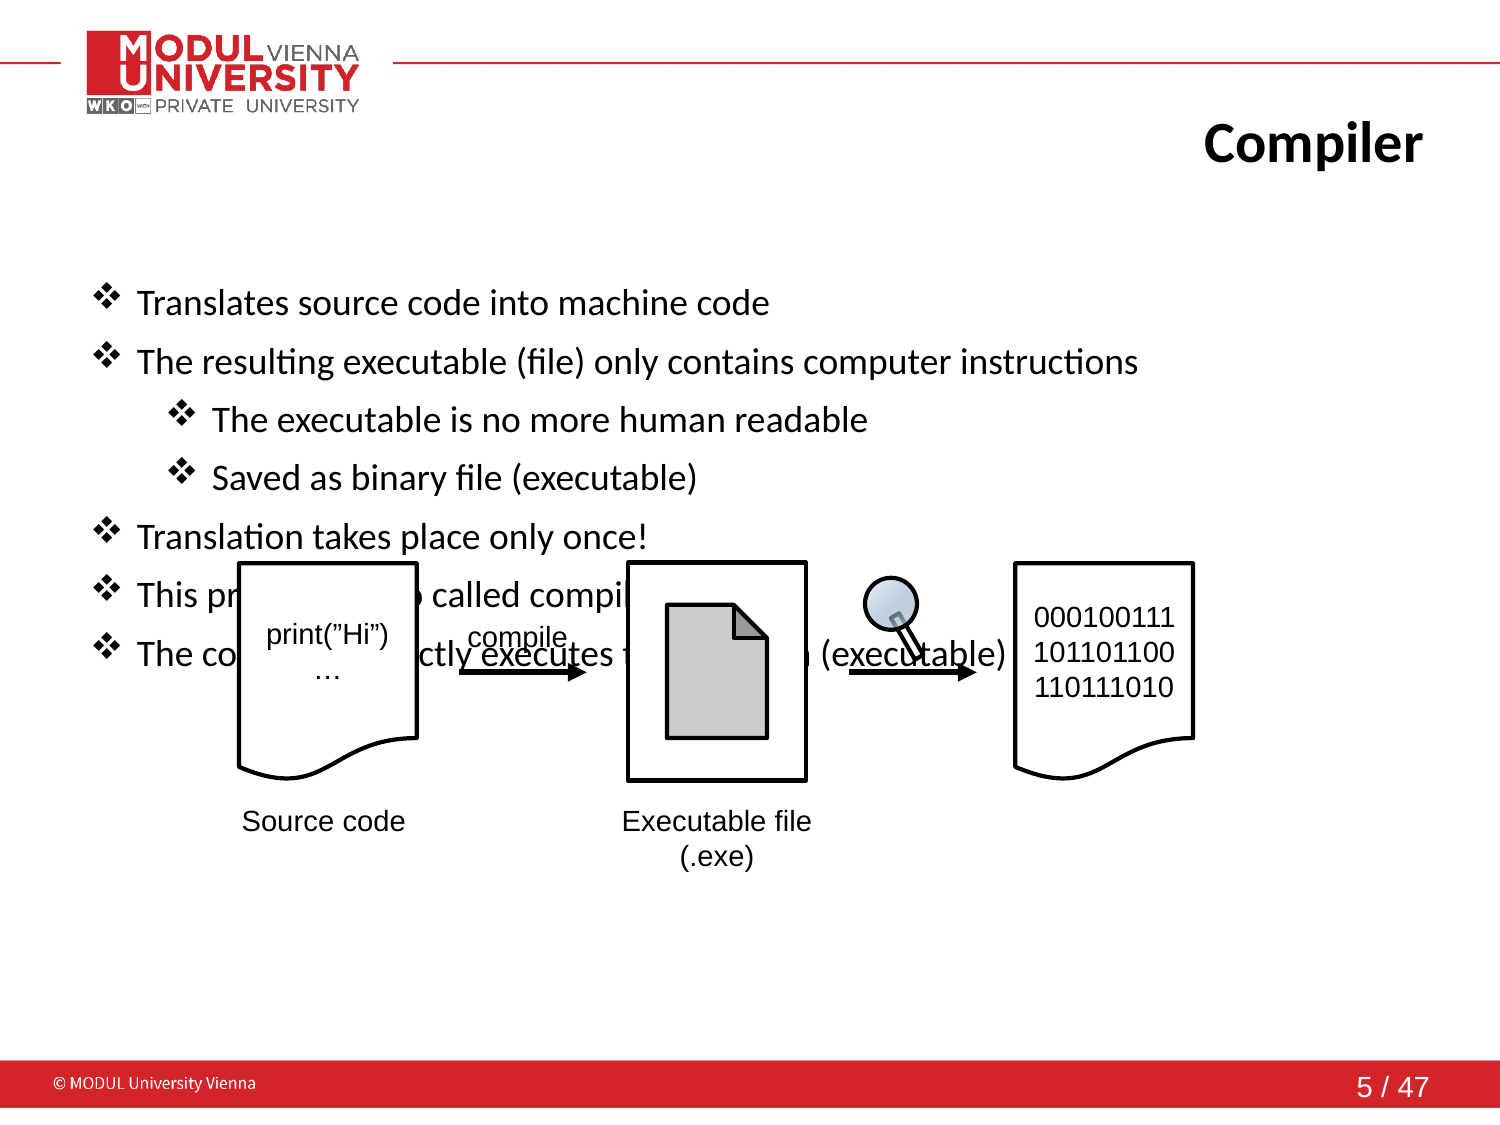

# Compiler
Translates source code into machine code
The resulting executable (file) only contains computer instructions
The executable is no more human readable
Saved as binary file (executable)
Translation takes place only once!
This process is also called compilation
The computer directly executes the program (executable)

compile
Executable file
(.exe)
000100111101101100110111010

print(”Hi”)
…
Source code